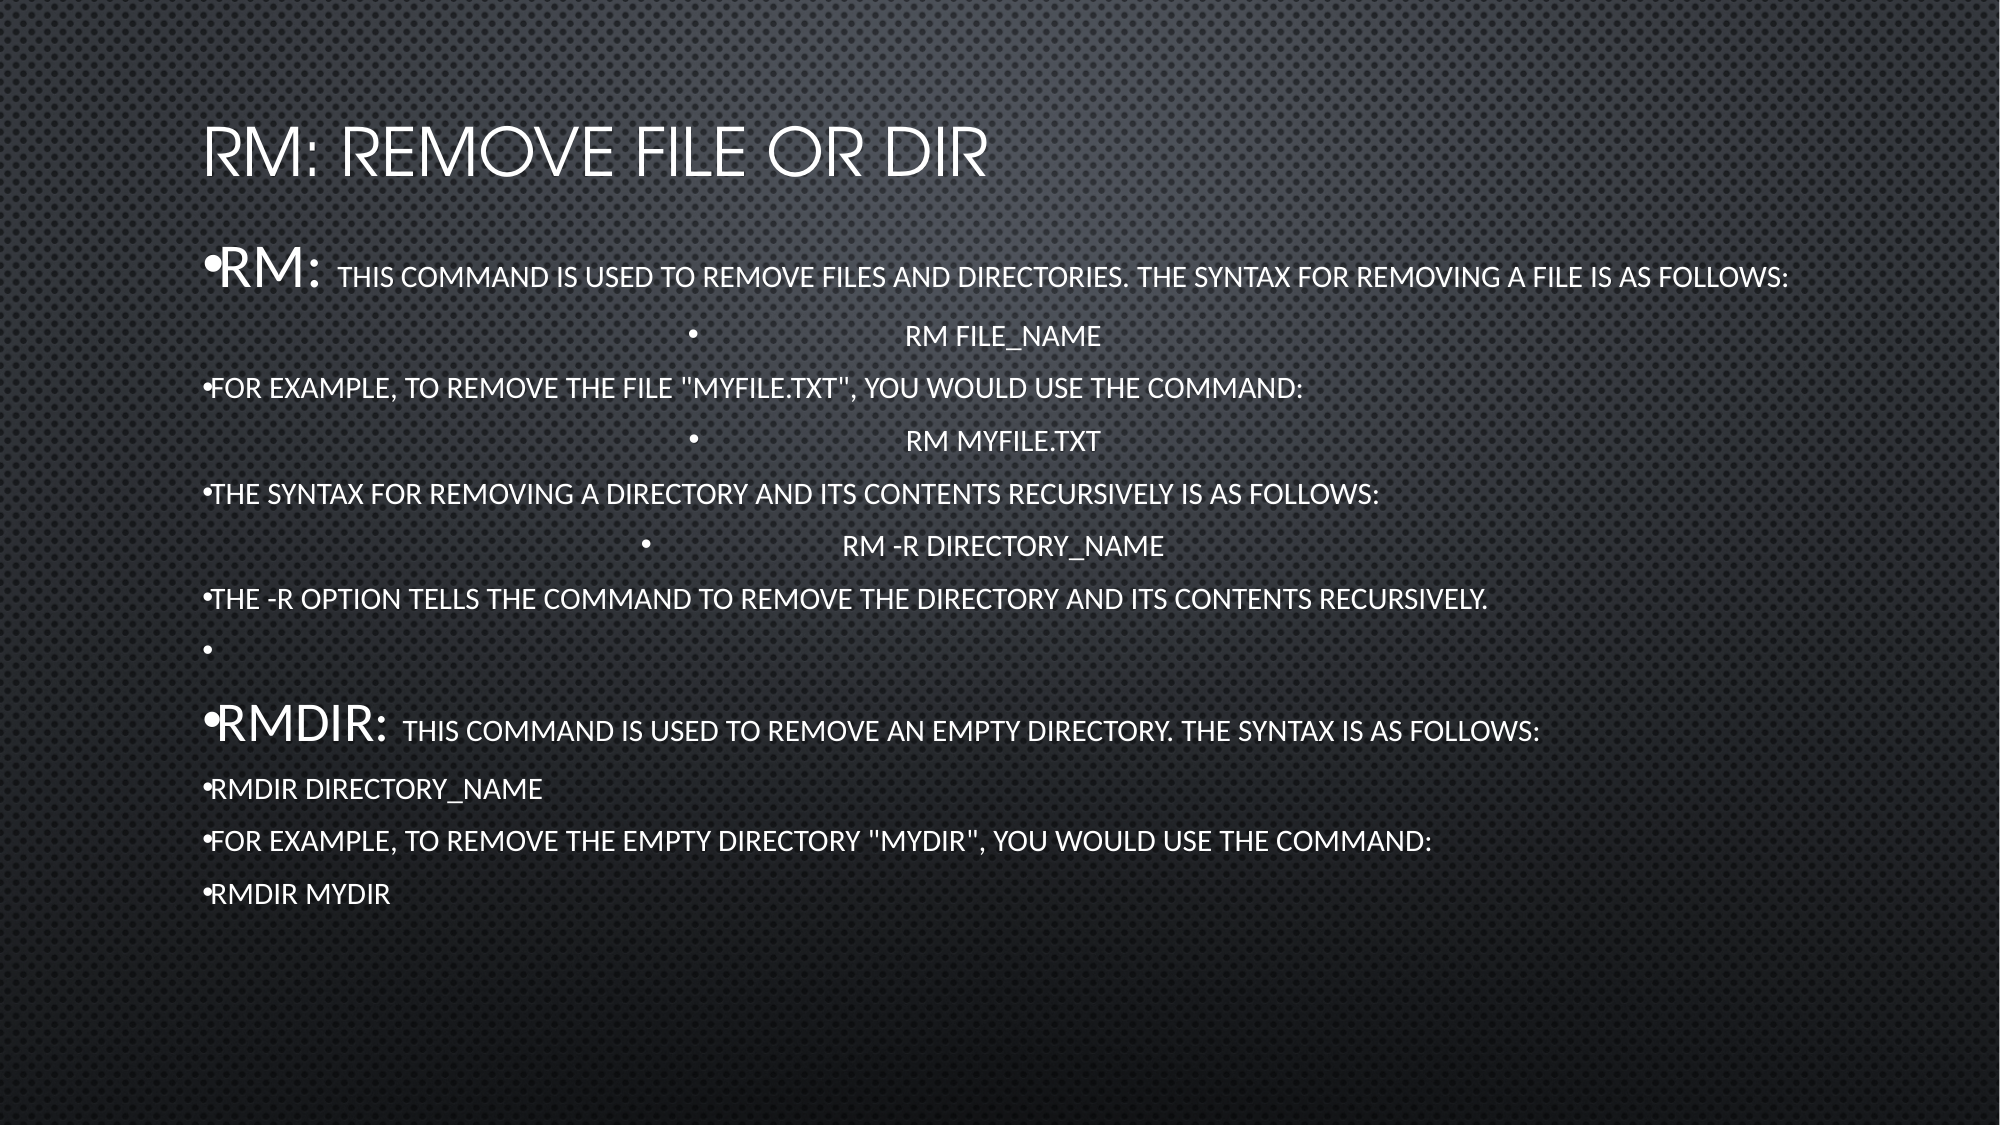

# rm: REMOVE FILE OR DIR
rm: This command is used to remove files and directories. The syntax for removing a file is as follows:
rm file_name
For example, to remove the file "myfile.txt", you would use the command:
rm myfile.txt
The syntax for removing a directory and its contents recursively is as follows:
rm -r directory_name
The -r option tells the command to remove the directory and its contents recursively.

rmdir: This command is used to remove an empty directory. The syntax is as follows:
rmdir directory_name
For example, to remove the empty directory "mydir", you would use the command:
rmdir mydir